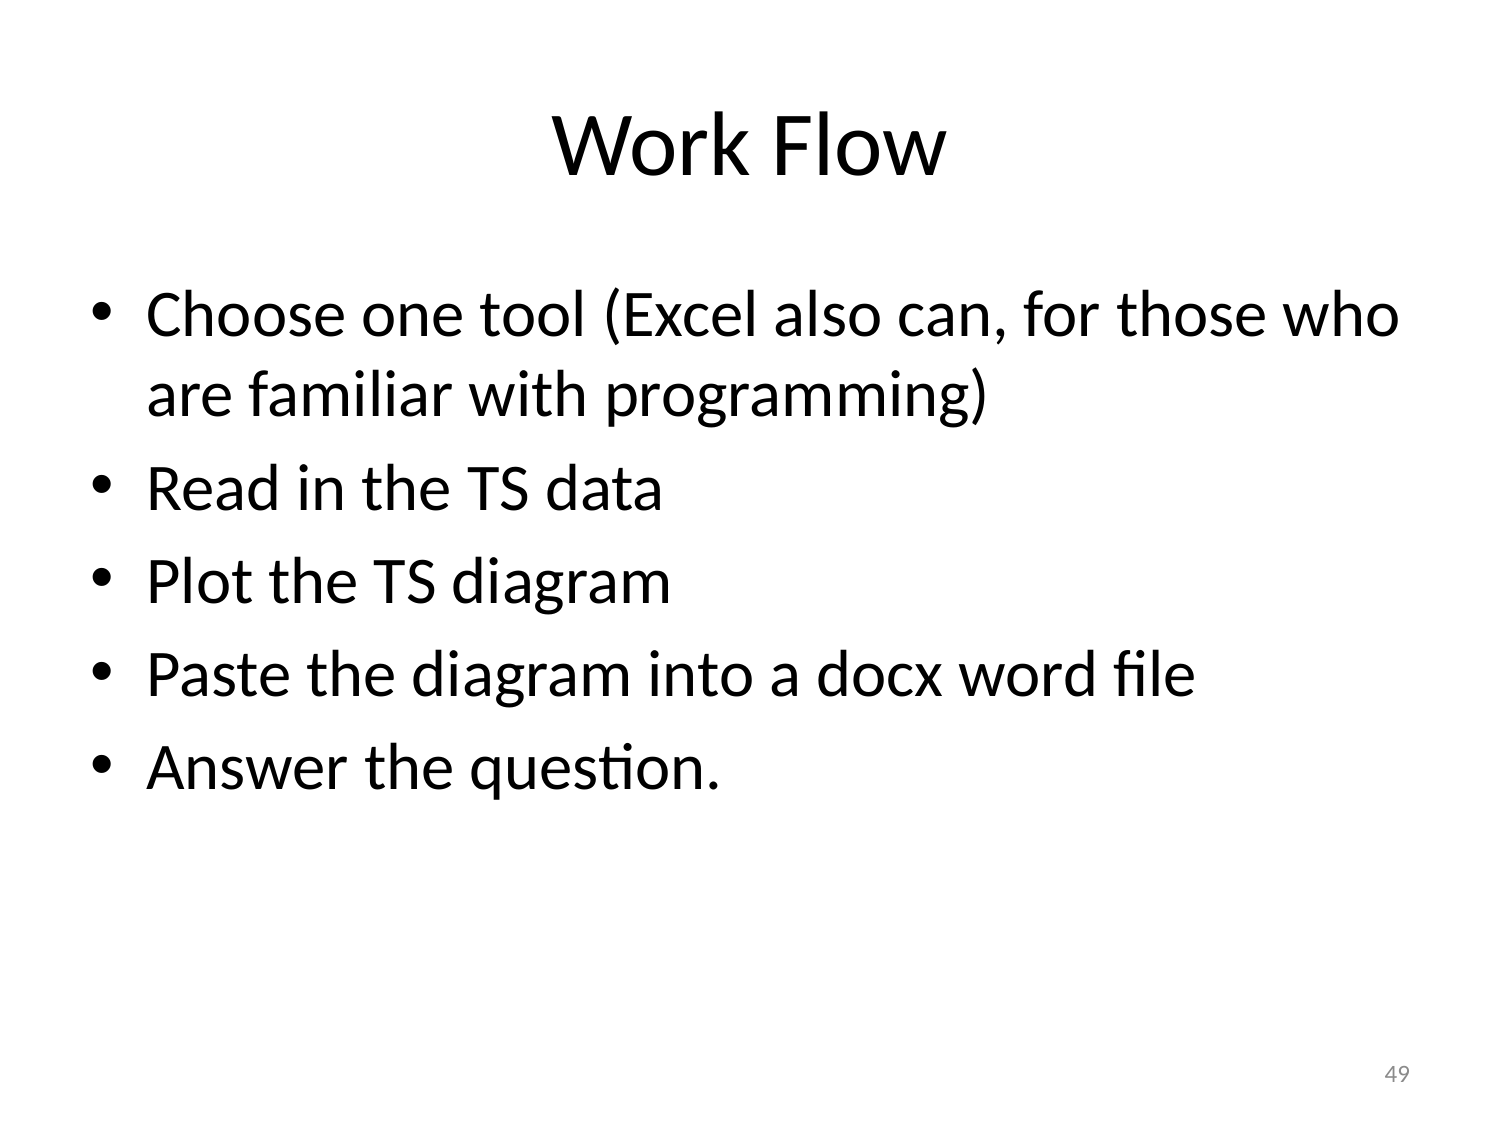

# Work Flow
Choose one tool (Excel also can, for those who are familiar with programming)
Read in the TS data
Plot the TS diagram
Paste the diagram into a docx word file
Answer the question.
49